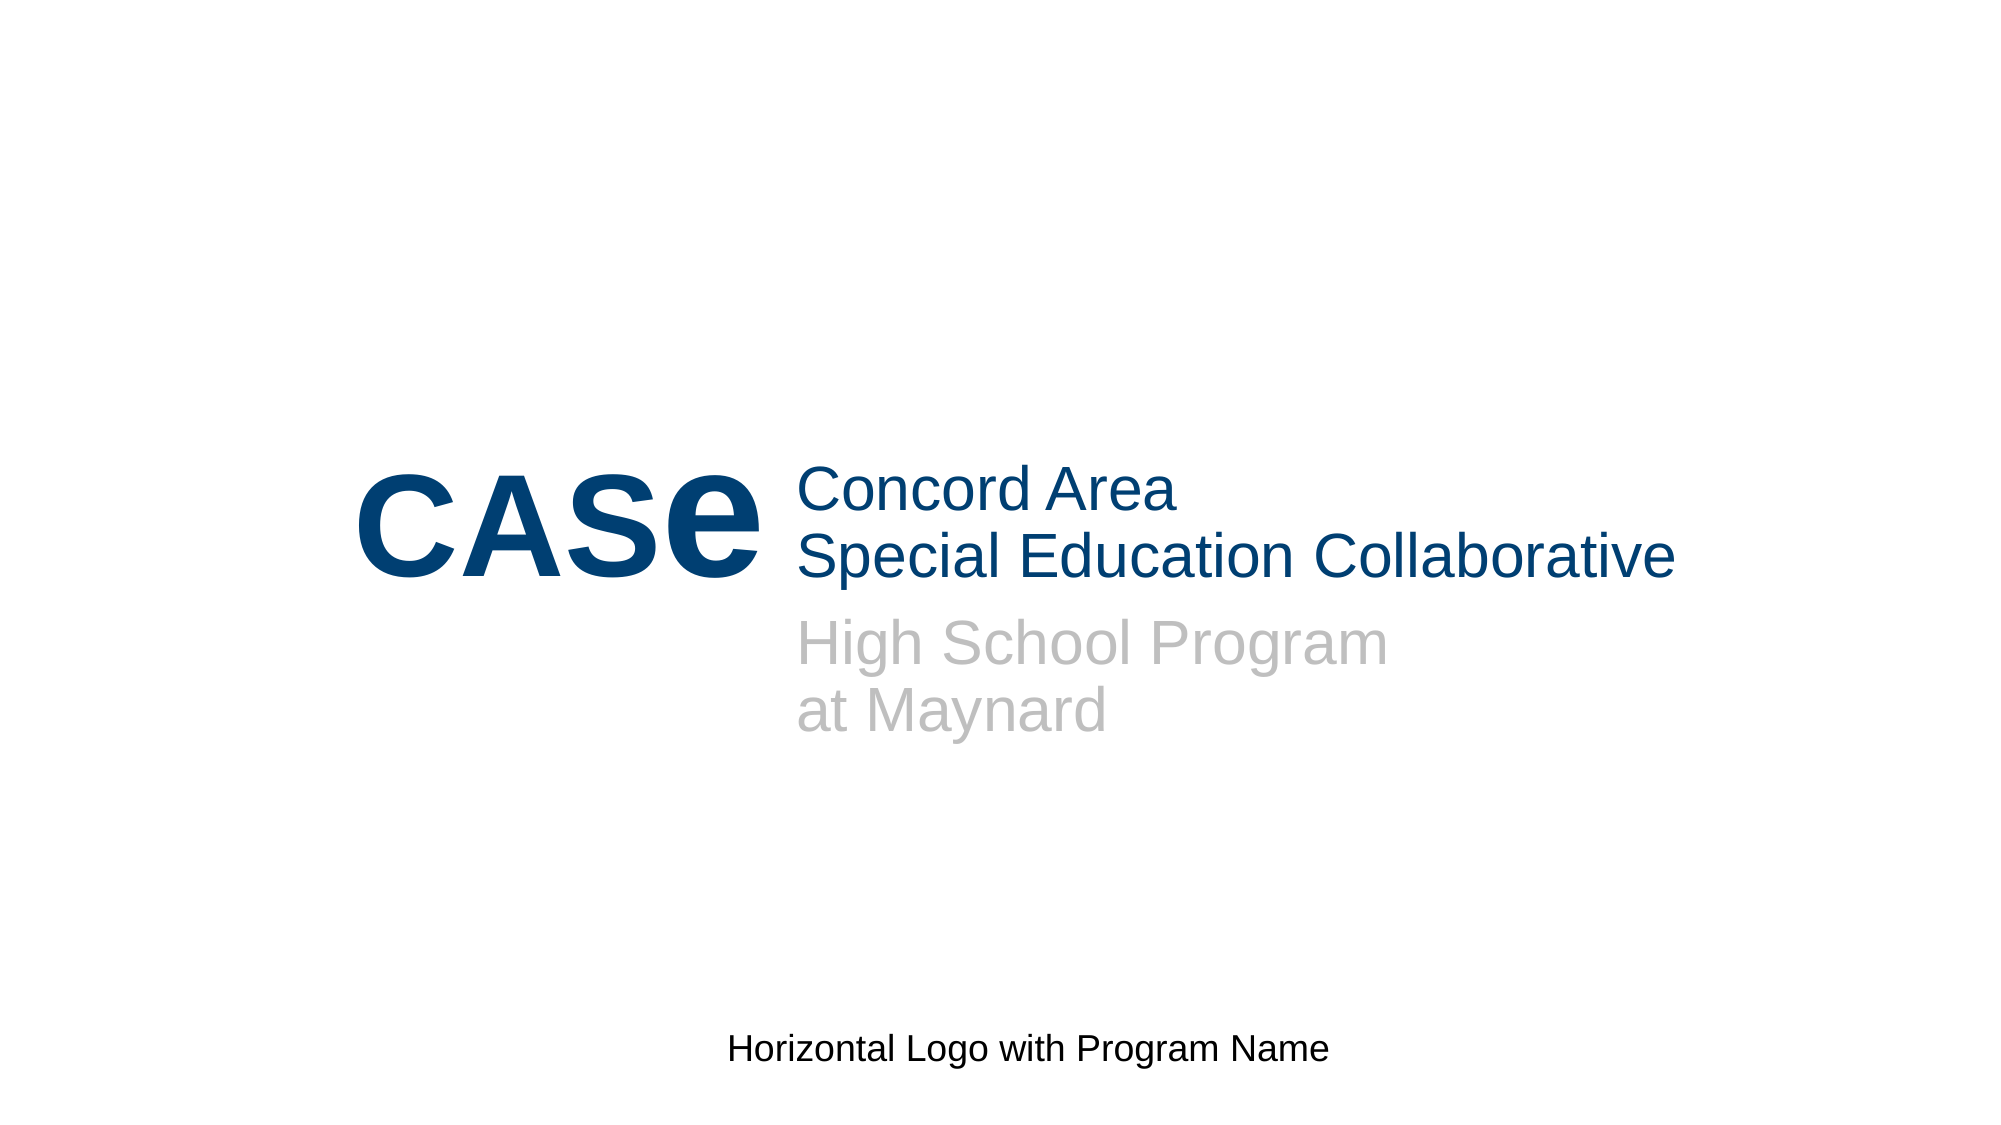

CASe

# Concord Area Special Education Collaborative
High School Program
at Maynard
Horizontal Logo with Program Name